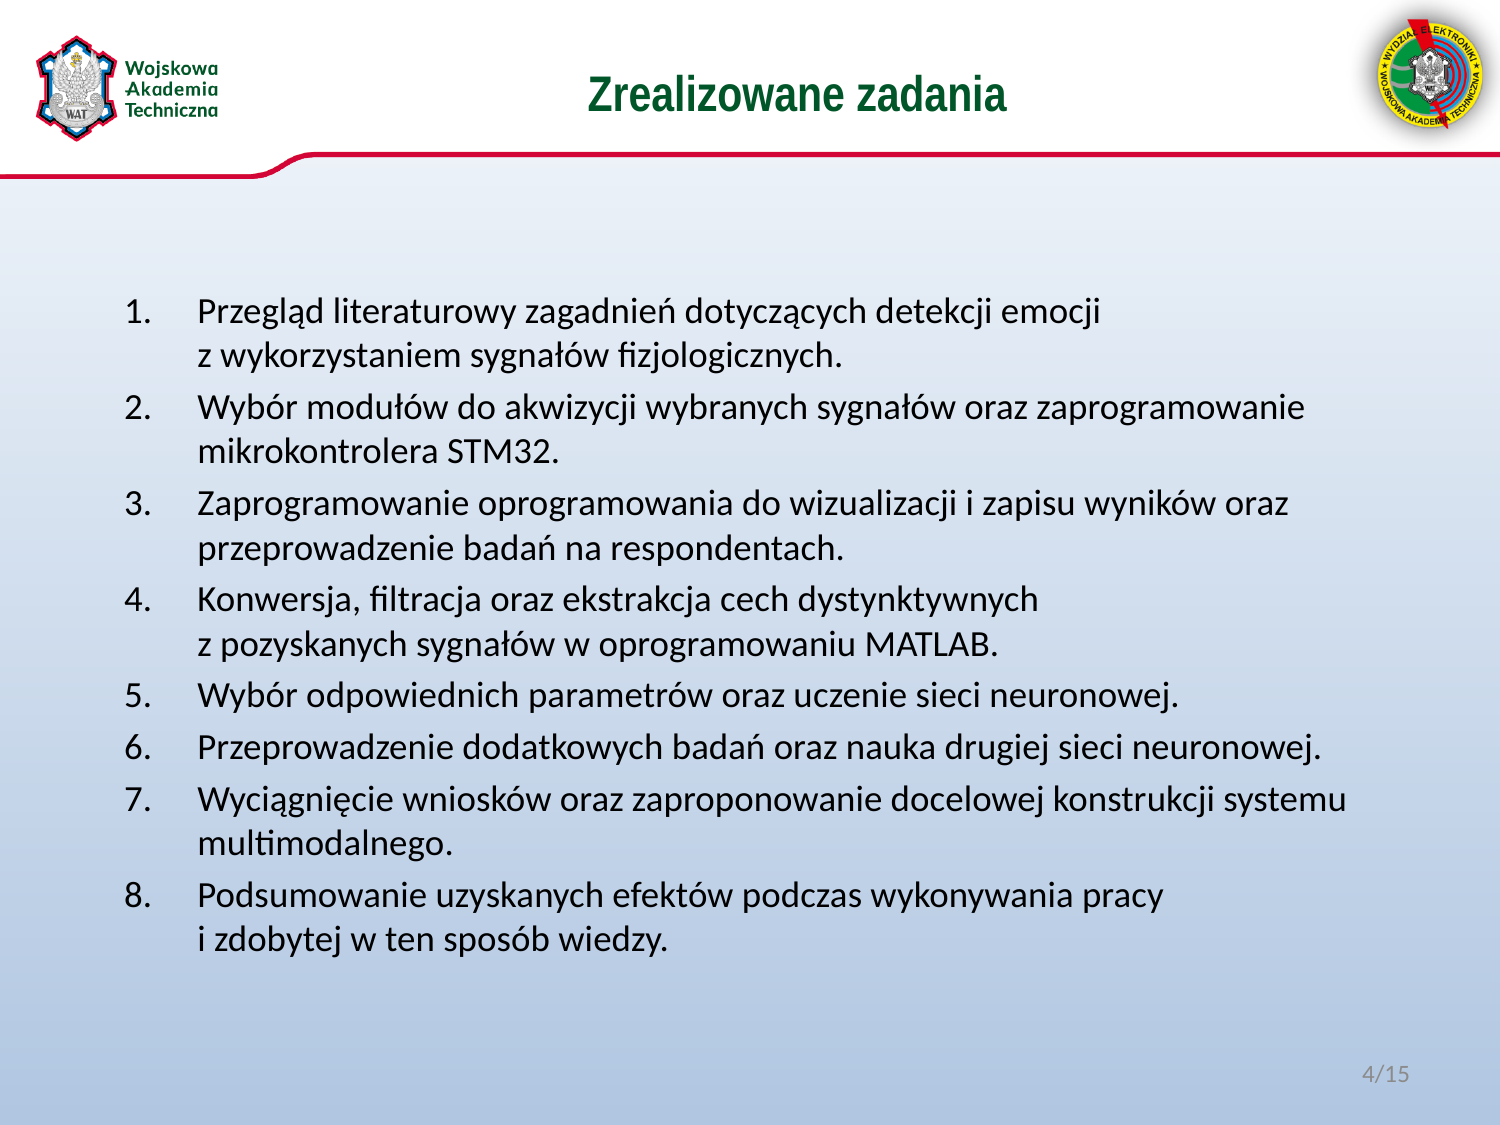

Zrealizowane zadania
Przegląd literaturowy zagadnień dotyczących detekcji emocji
z wykorzystaniem sygnałów fizjologicznych.
Wybór modułów do akwizycji wybranych sygnałów oraz zaprogramowanie mikrokontrolera STM32.
Zaprogramowanie oprogramowania do wizualizacji i zapisu wyników oraz przeprowadzenie badań na respondentach.
Konwersja, filtracja oraz ekstrakcja cech dystynktywnych
z pozyskanych sygnałów w oprogramowaniu MATLAB.
Wybór odpowiednich parametrów oraz uczenie sieci neuronowej.
Przeprowadzenie dodatkowych badań oraz nauka drugiej sieci neuronowej.
Wyciągnięcie wniosków oraz zaproponowanie docelowej konstrukcji systemu multimodalnego.
Podsumowanie uzyskanych efektów podczas wykonywania pracy
i zdobytej w ten sposób wiedzy.

4/15